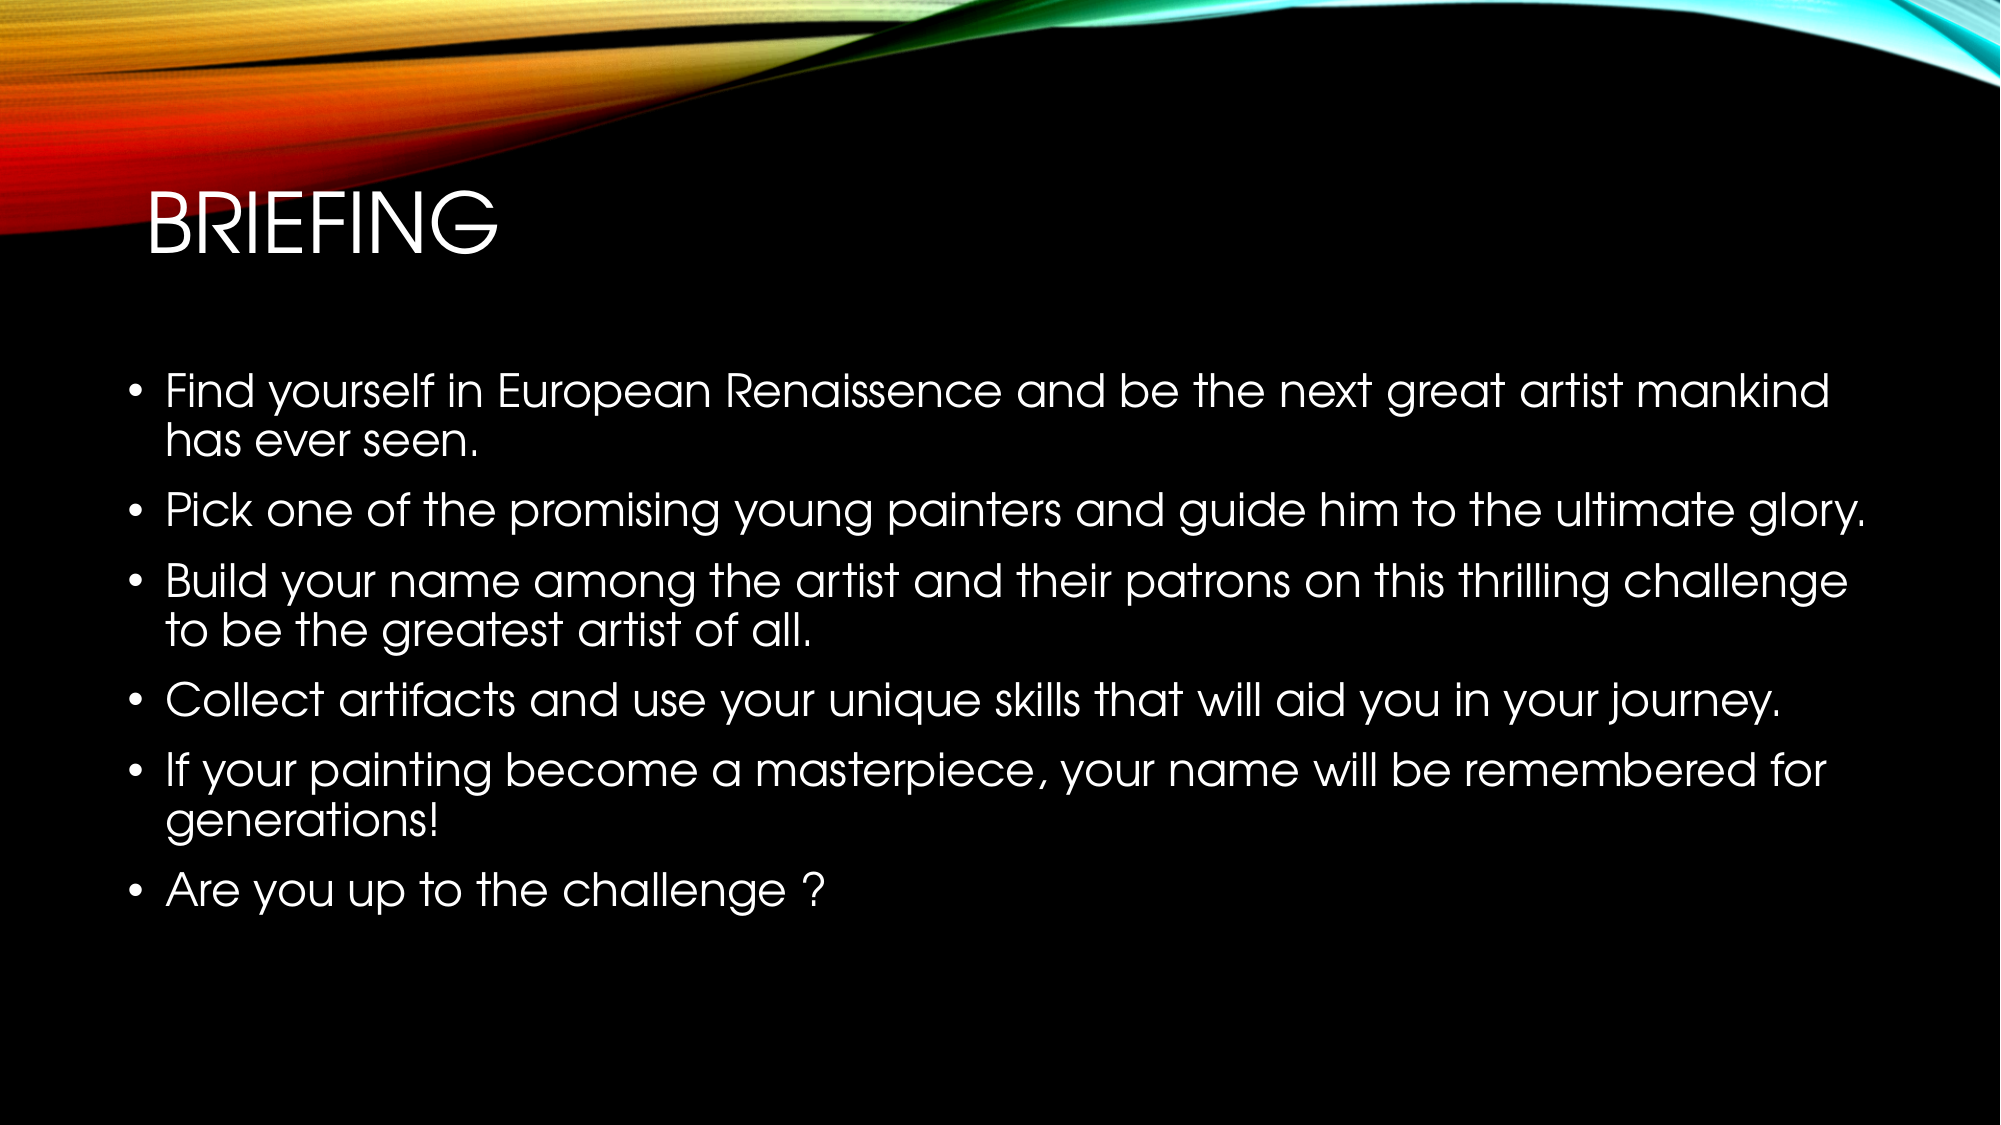

# Briefing
Find yourself in European Renaissence and be the next great artist mankind has ever seen.
Pick one of the promising young painters and guide him to the ultimate glory.
Build your name among the artist and their patrons on this thrilling challenge to be the greatest artist of all.
Collect artifacts and use your unique skills that will aid you in your journey.
If your painting become a masterpiece, your name will be remembered for generations!
Are you up to the challenge ?